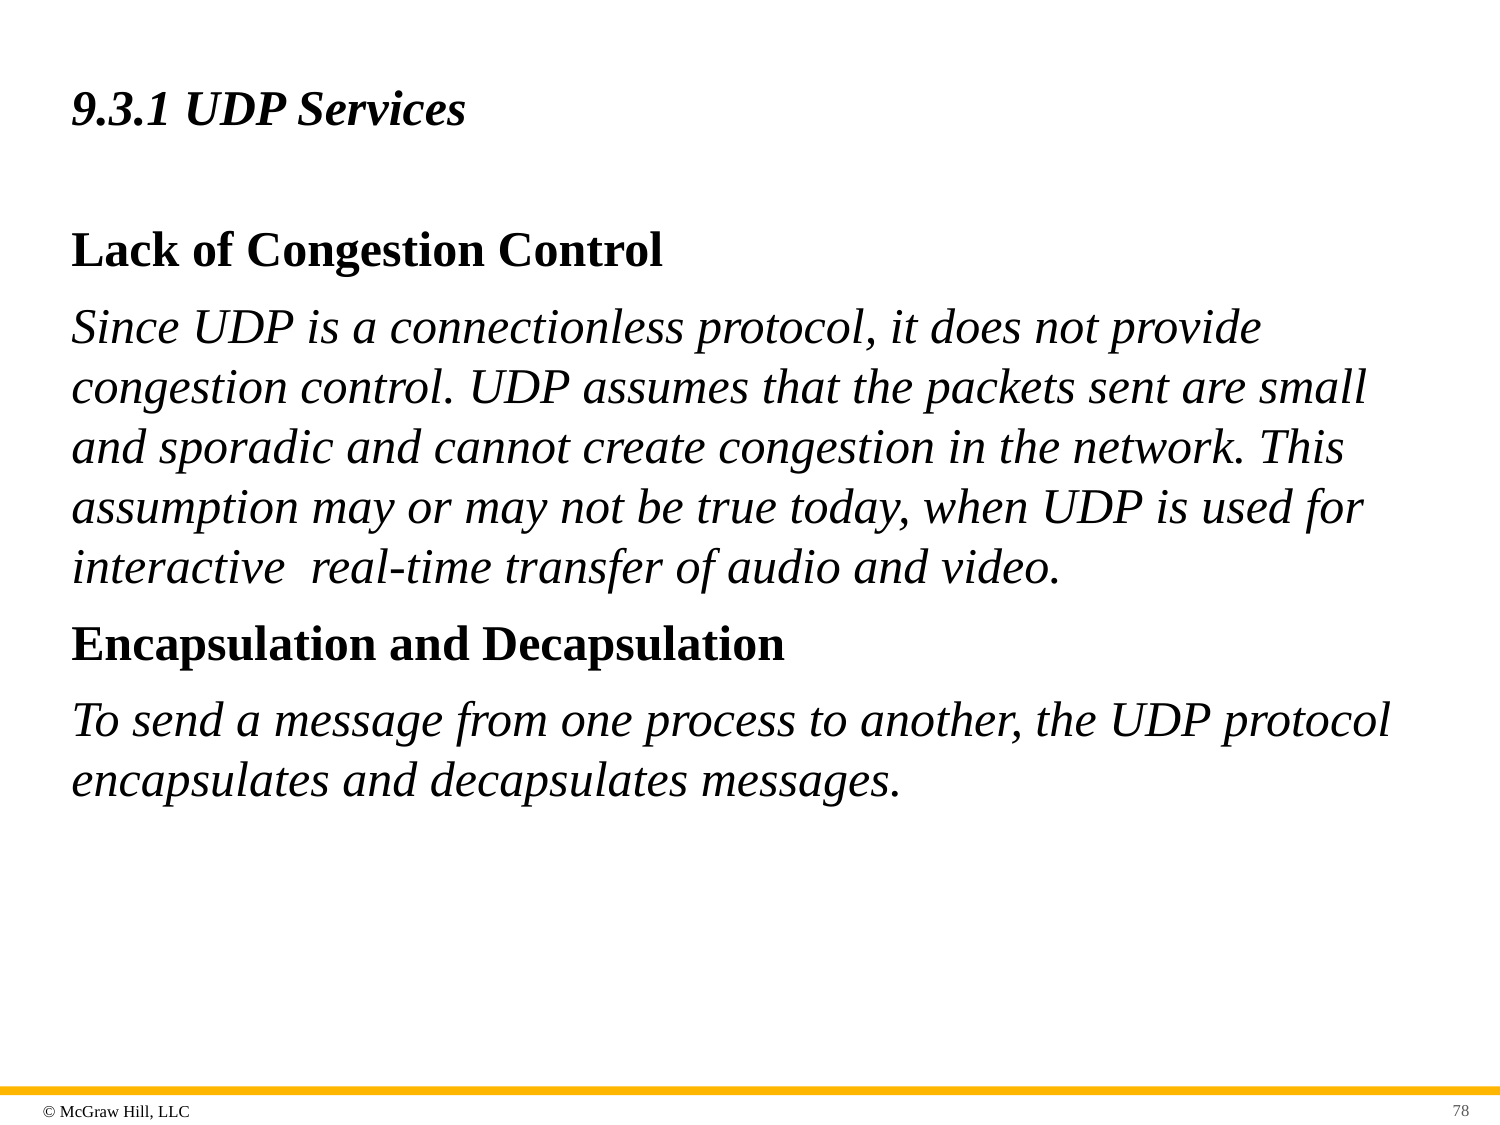

# 9.3.1 UDP Services
Lack of Congestion Control
Since UDP is a connectionless protocol, it does not provide congestion control. UDP assumes that the packets sent are small and sporadic and cannot create congestion in the network. This assumption may or may not be true today, when UDP is used for interactive  real-time transfer of audio and video.
Encapsulation and Decapsulation
To send a message from one process to another, the UDP protocol encapsulates and decapsulates messages.

78